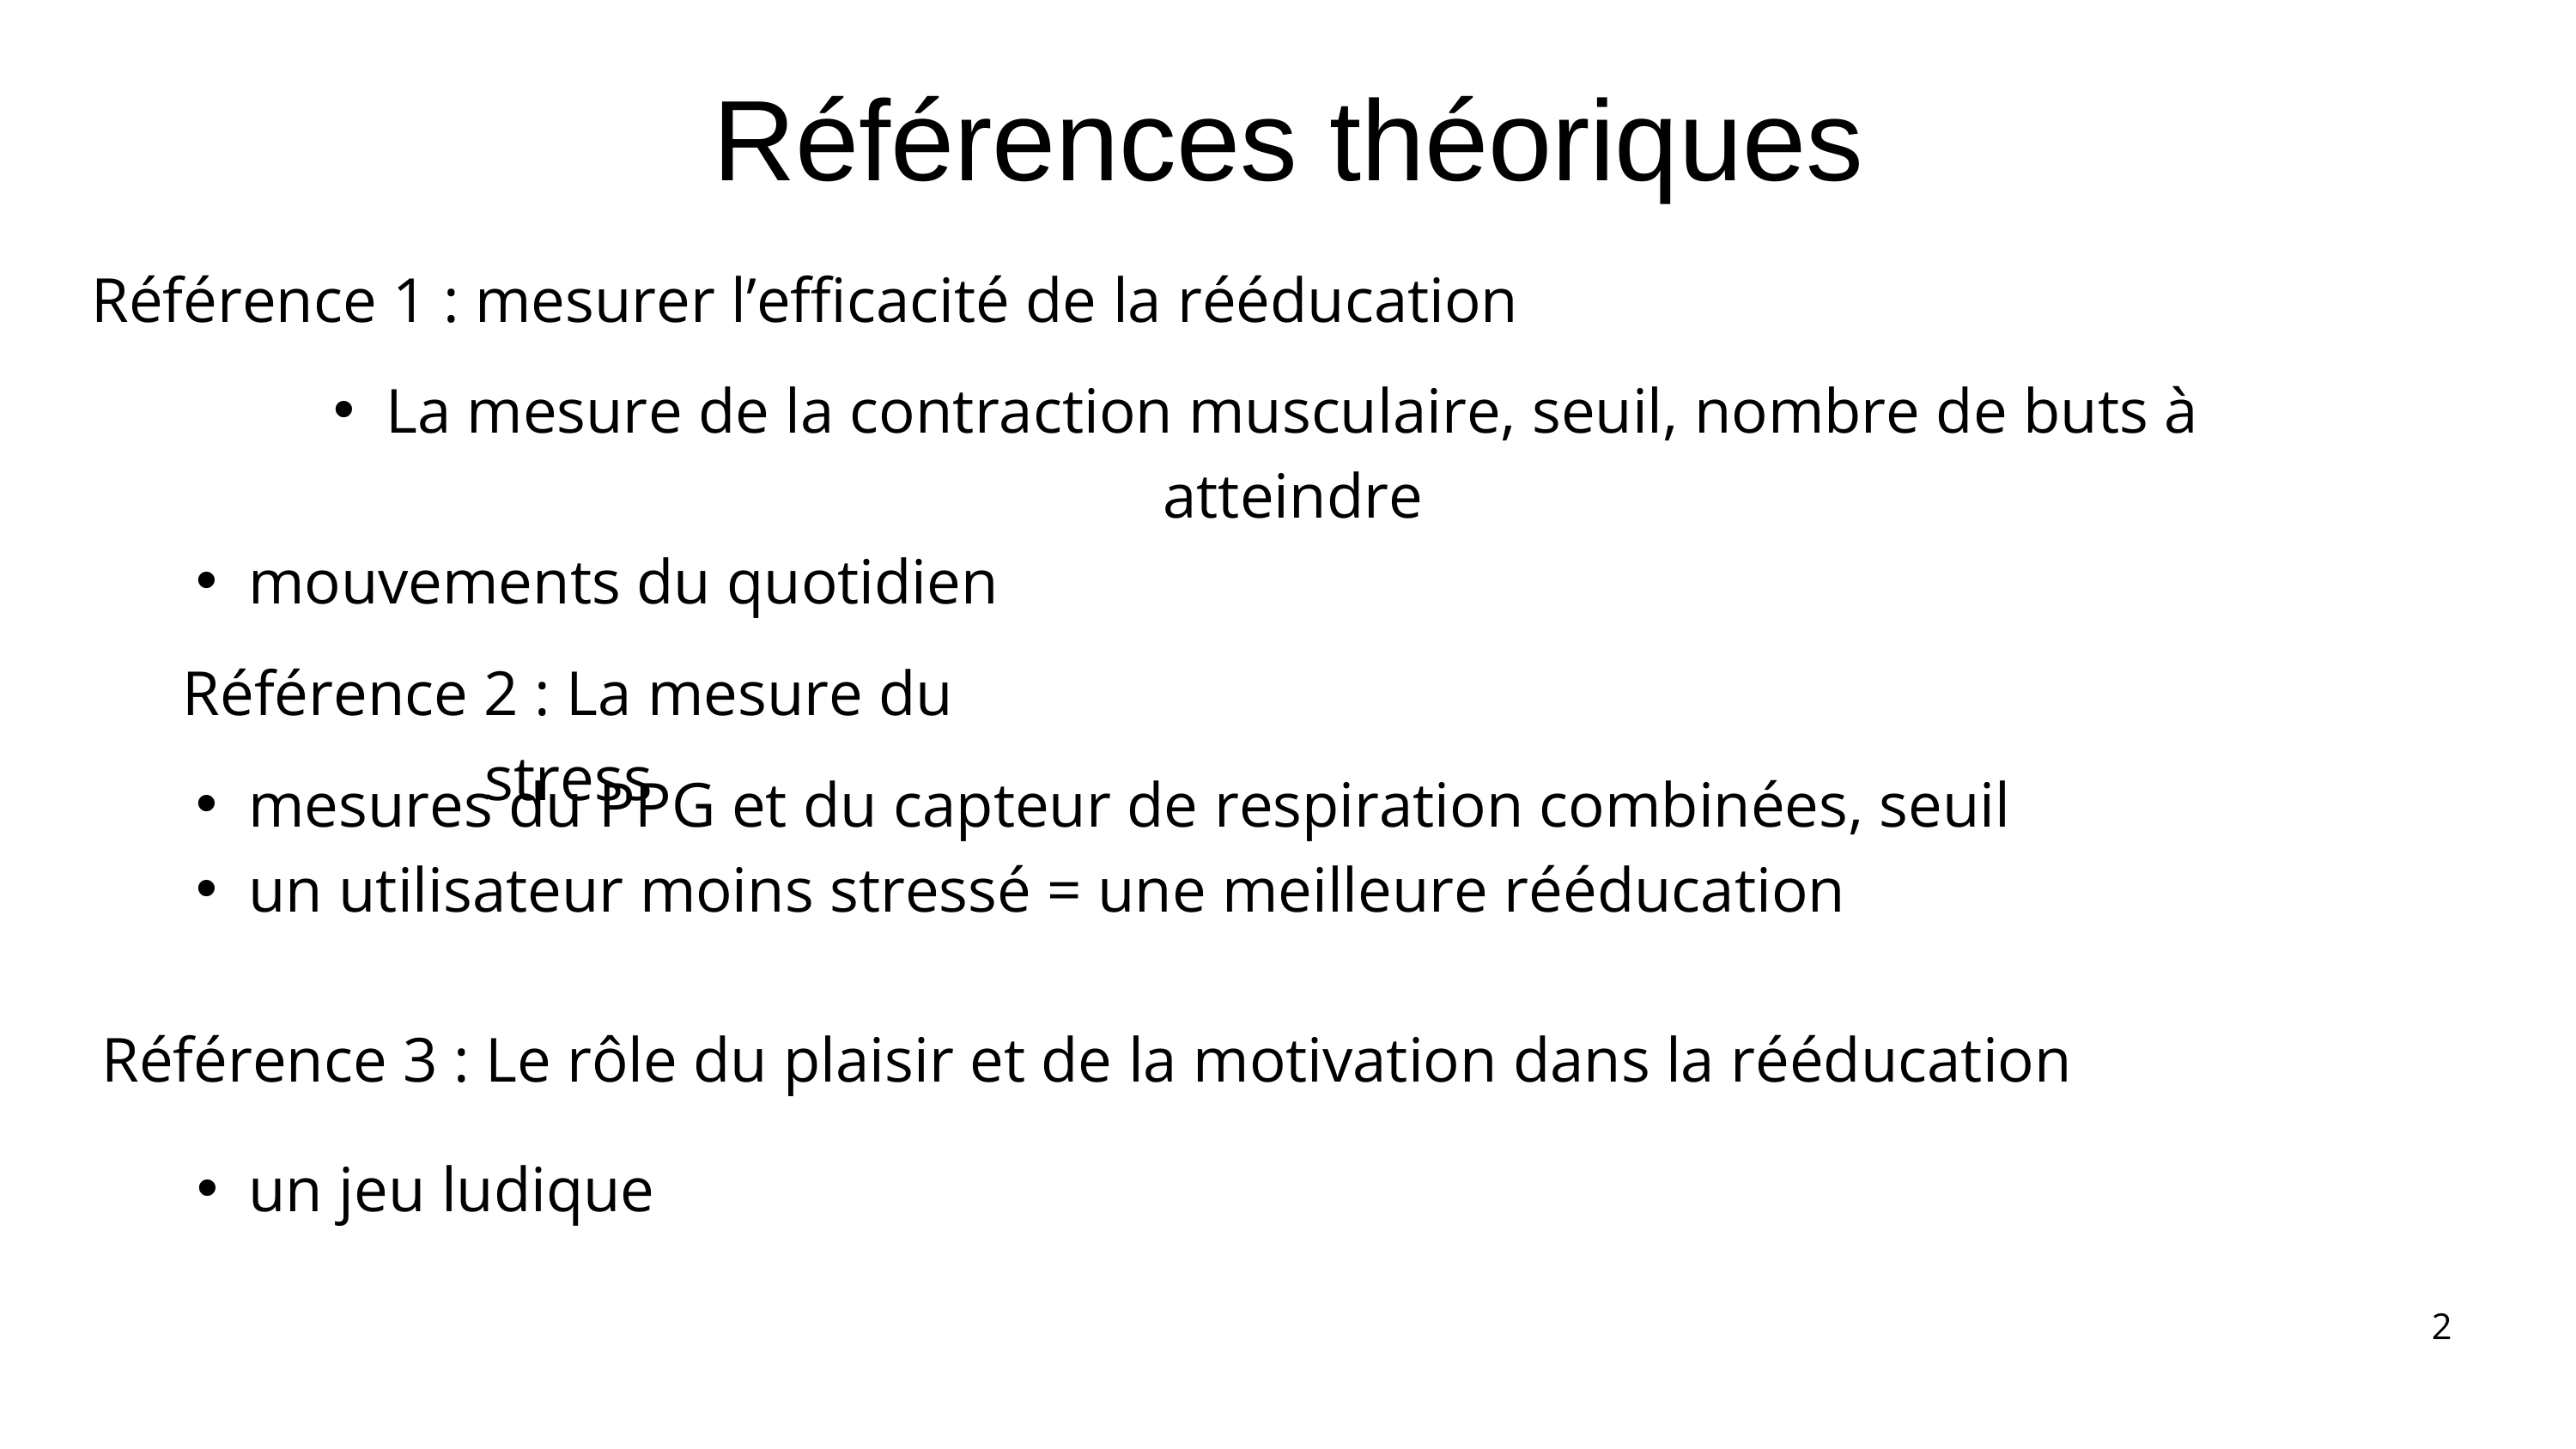

Références théoriques
Référence 1 : mesurer l’efficacité de la rééducation
La mesure de la contraction musculaire, seuil, nombre de buts à atteindre
mouvements du quotidien
Référence 2 : La mesure du stress
mesures du PPG et du capteur de respiration combinées, seuil
un utilisateur moins stressé = une meilleure rééducation
Référence 3 : Le rôle du plaisir et de la motivation dans la rééducation
un jeu ludique
2